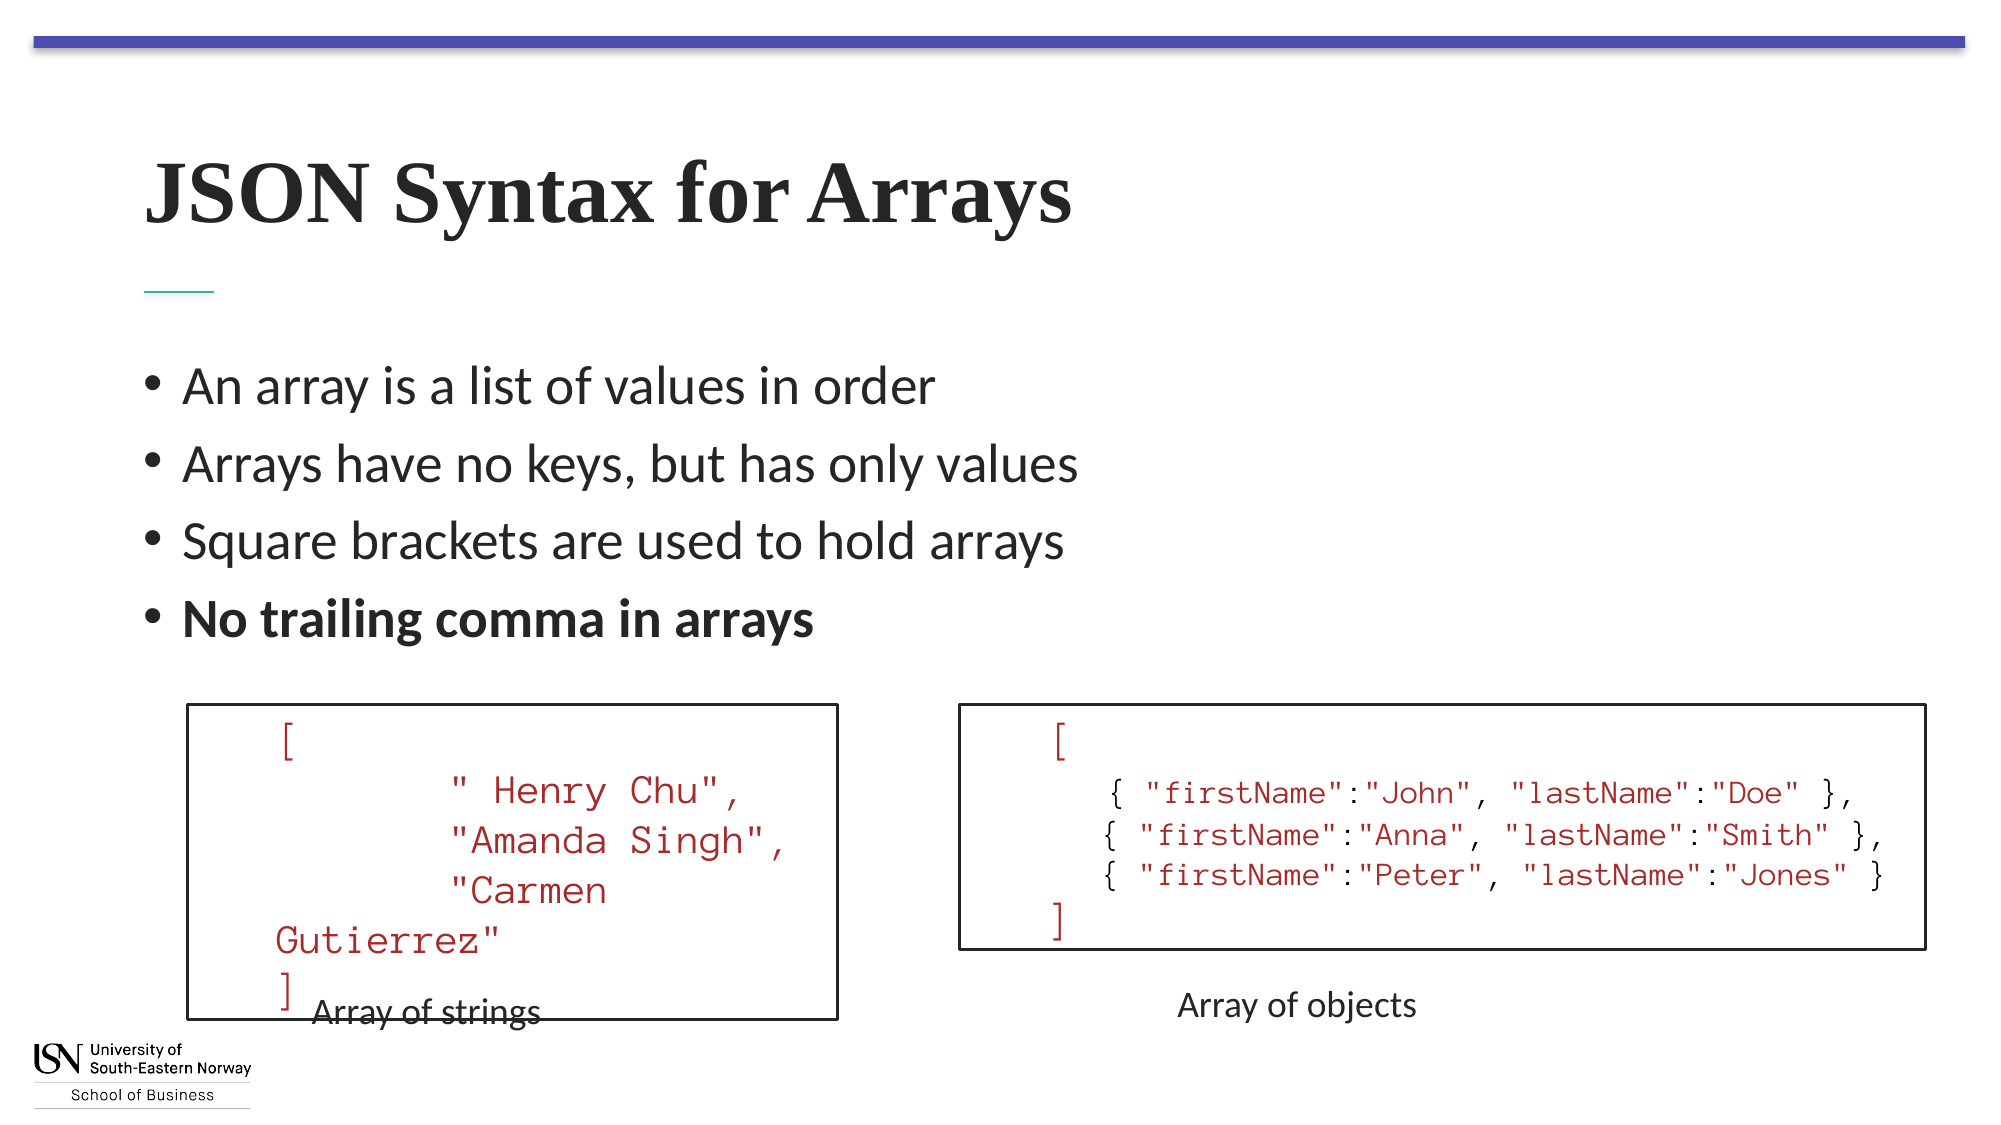

# JSON Syntax for Arrays
An array is a list of values in order
Arrays have no keys, but has only values
Square brackets are used to hold arrays
No trailing comma in arrays

[
	 " Henry Chu",
	 "Amanda Singh",
	 "Carmen Gutierrez"
]
[
  { "firstName":"John", "lastName":"Doe" },
   { "firstName":"Anna", "lastName":"Smith" },
   { "firstName":"Peter", "lastName":"Jones" }
]
Array of objects
Array of strings